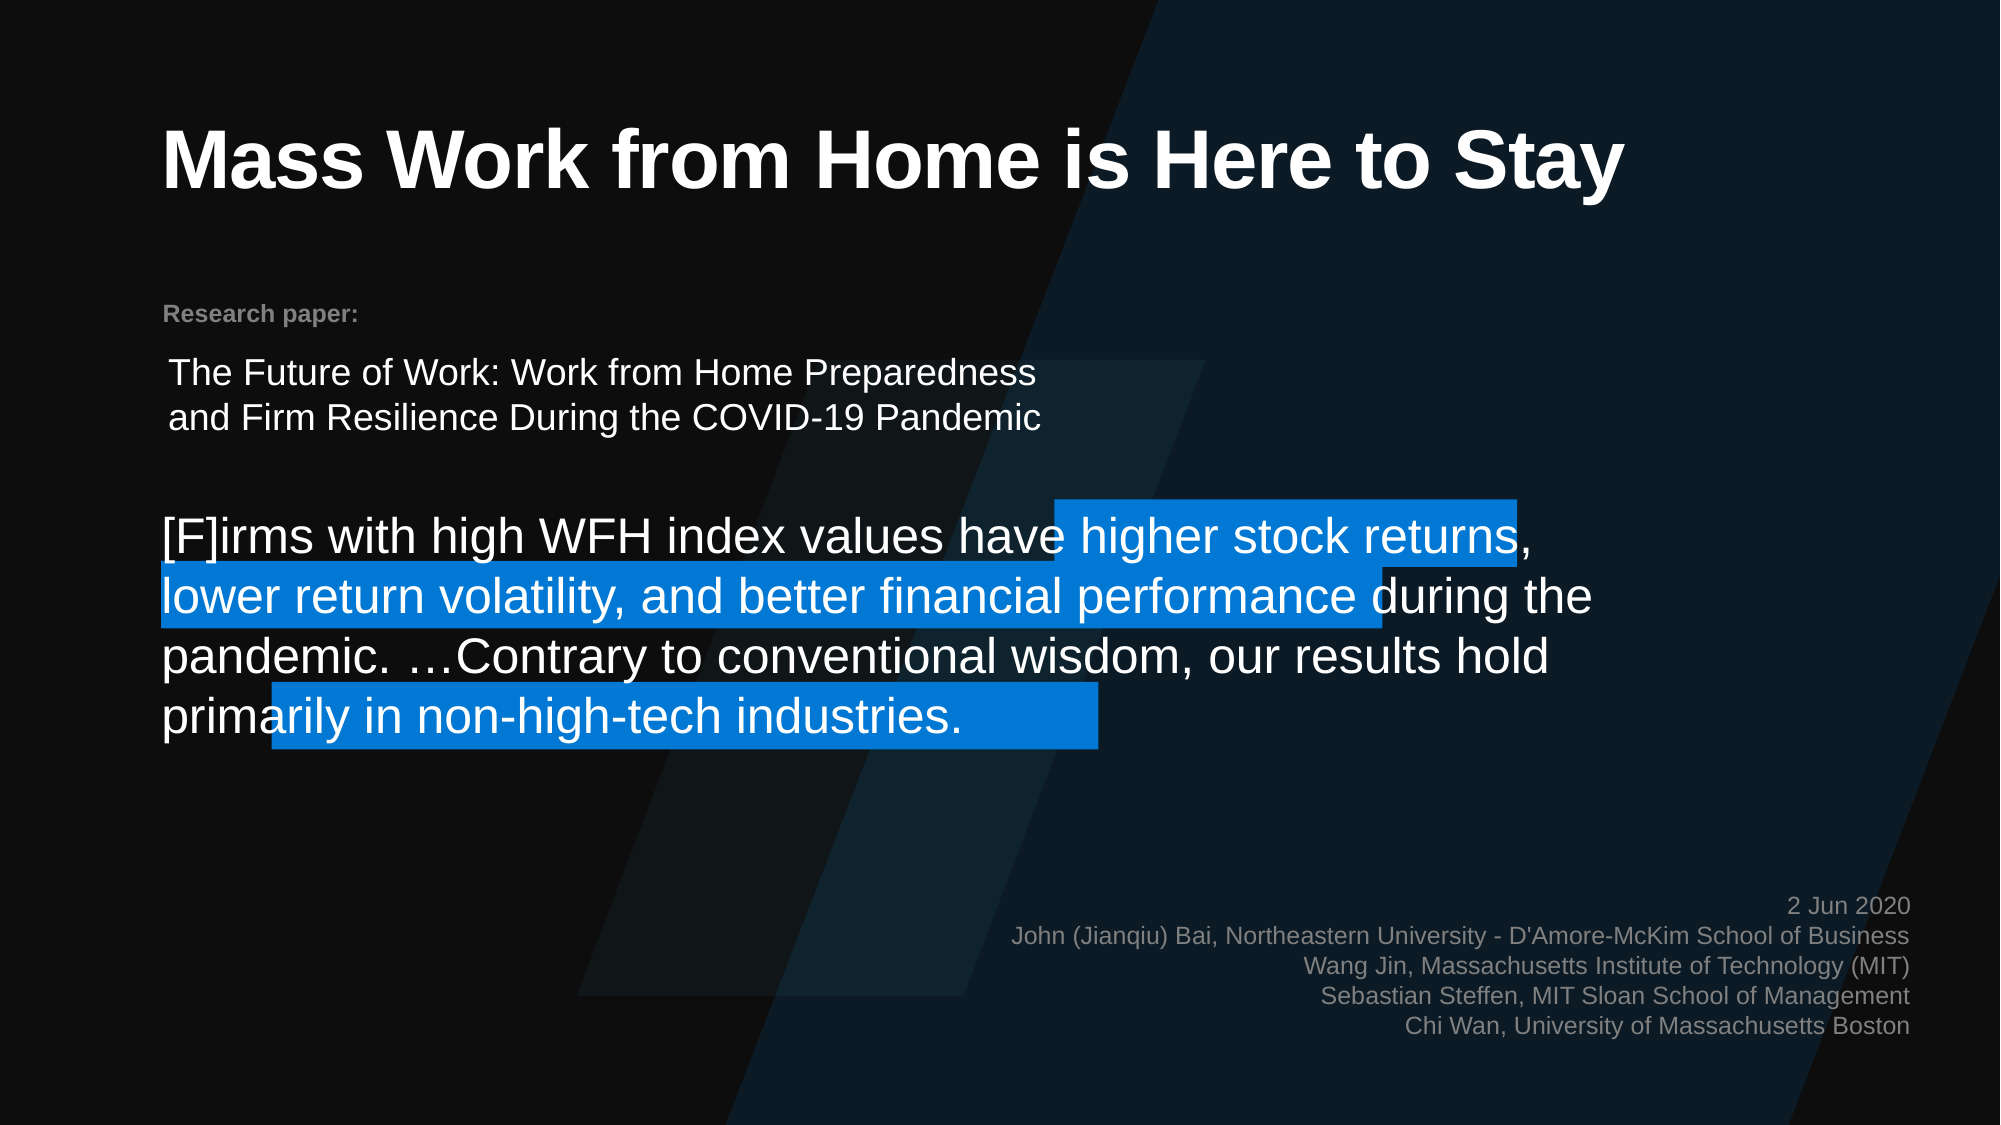

# Mass Work from Home is Here to Stay
Research paper:
The Future of Work: Work from Home Preparedness and Firm Resilience During the COVID-19 Pandemic

[F]irms with high WFH index values have higher stock returns, lower return volatility, and better financial performance during the pandemic. …Contrary to conventional wisdom, our results hold primarily in non-high-tech industries.

2 Jun 2020
John (Jianqiu) Bai, Northeastern University - D'Amore-McKim School of Business
Wang Jin, Massachusetts Institute of Technology (MIT)
Sebastian Steffen, MIT Sloan School of Management
Chi Wan, University of Massachusetts Boston